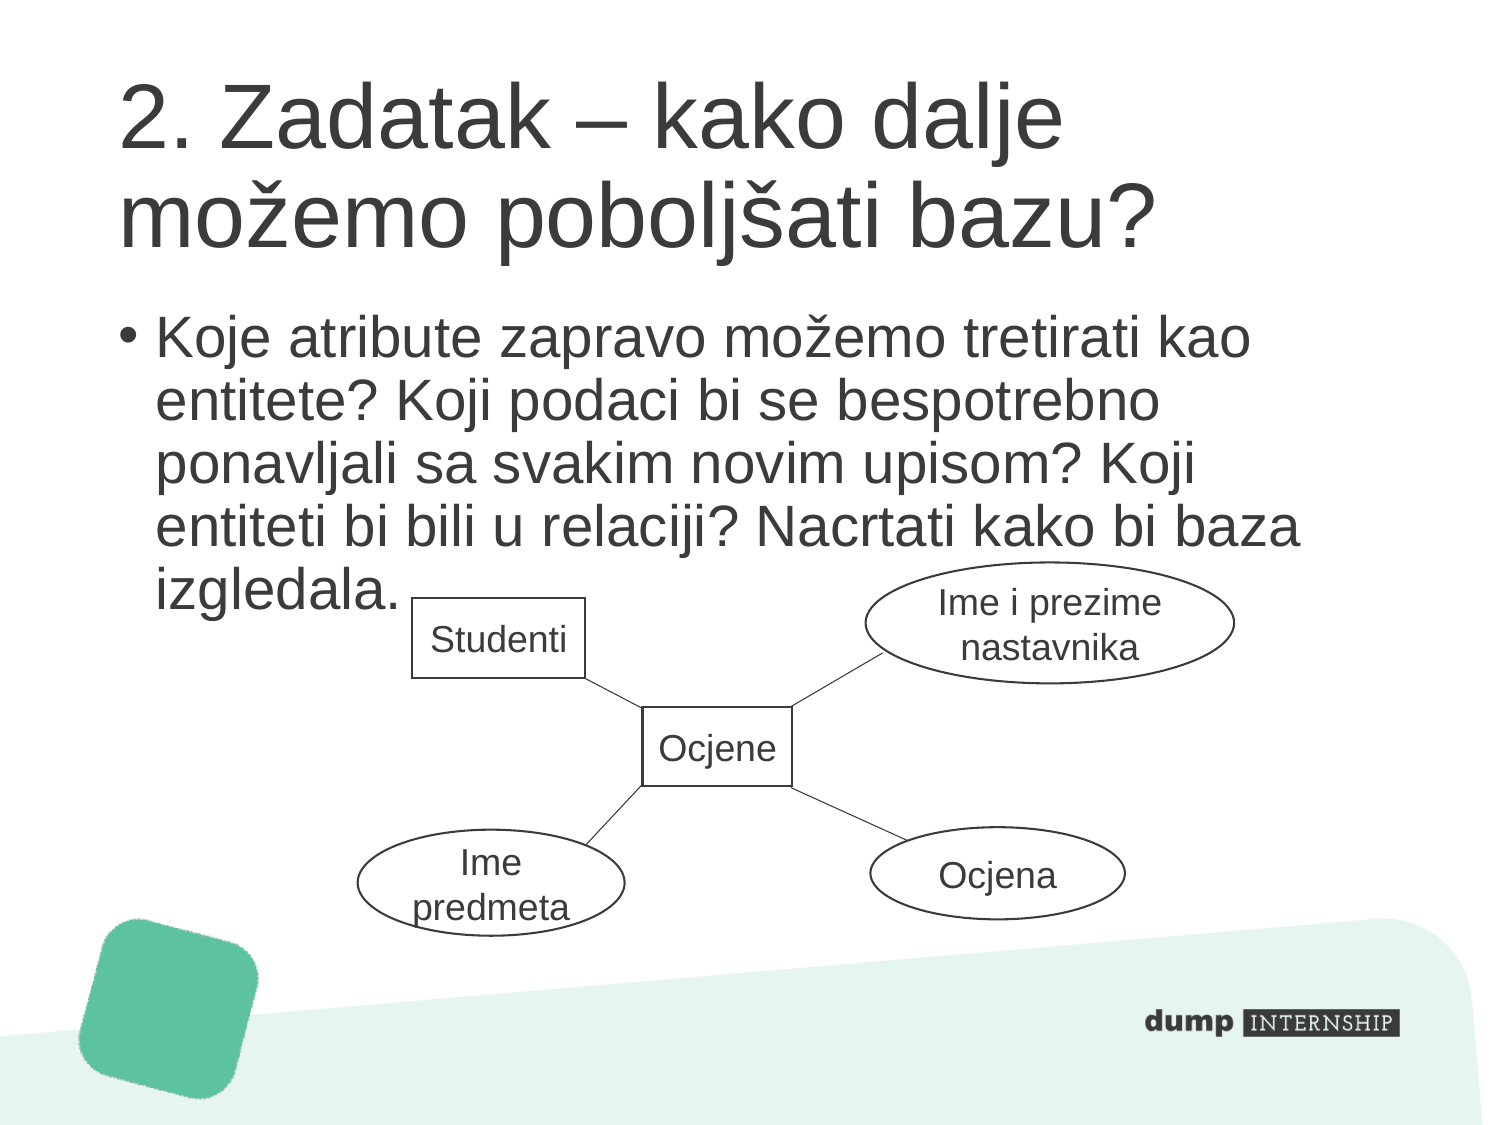

# 2. Zadatak – kako dalje možemo poboljšati bazu?
Koje atribute zapravo možemo tretirati kao entitete? Koji podaci bi se bespotrebno ponavljali sa svakim novim upisom? Koji entiteti bi bili u relaciji? Nacrtati kako bi baza izgledala.

Ime i prezime nastavnika

Studenti
Ocjene
Ocjena
Ime predmeta